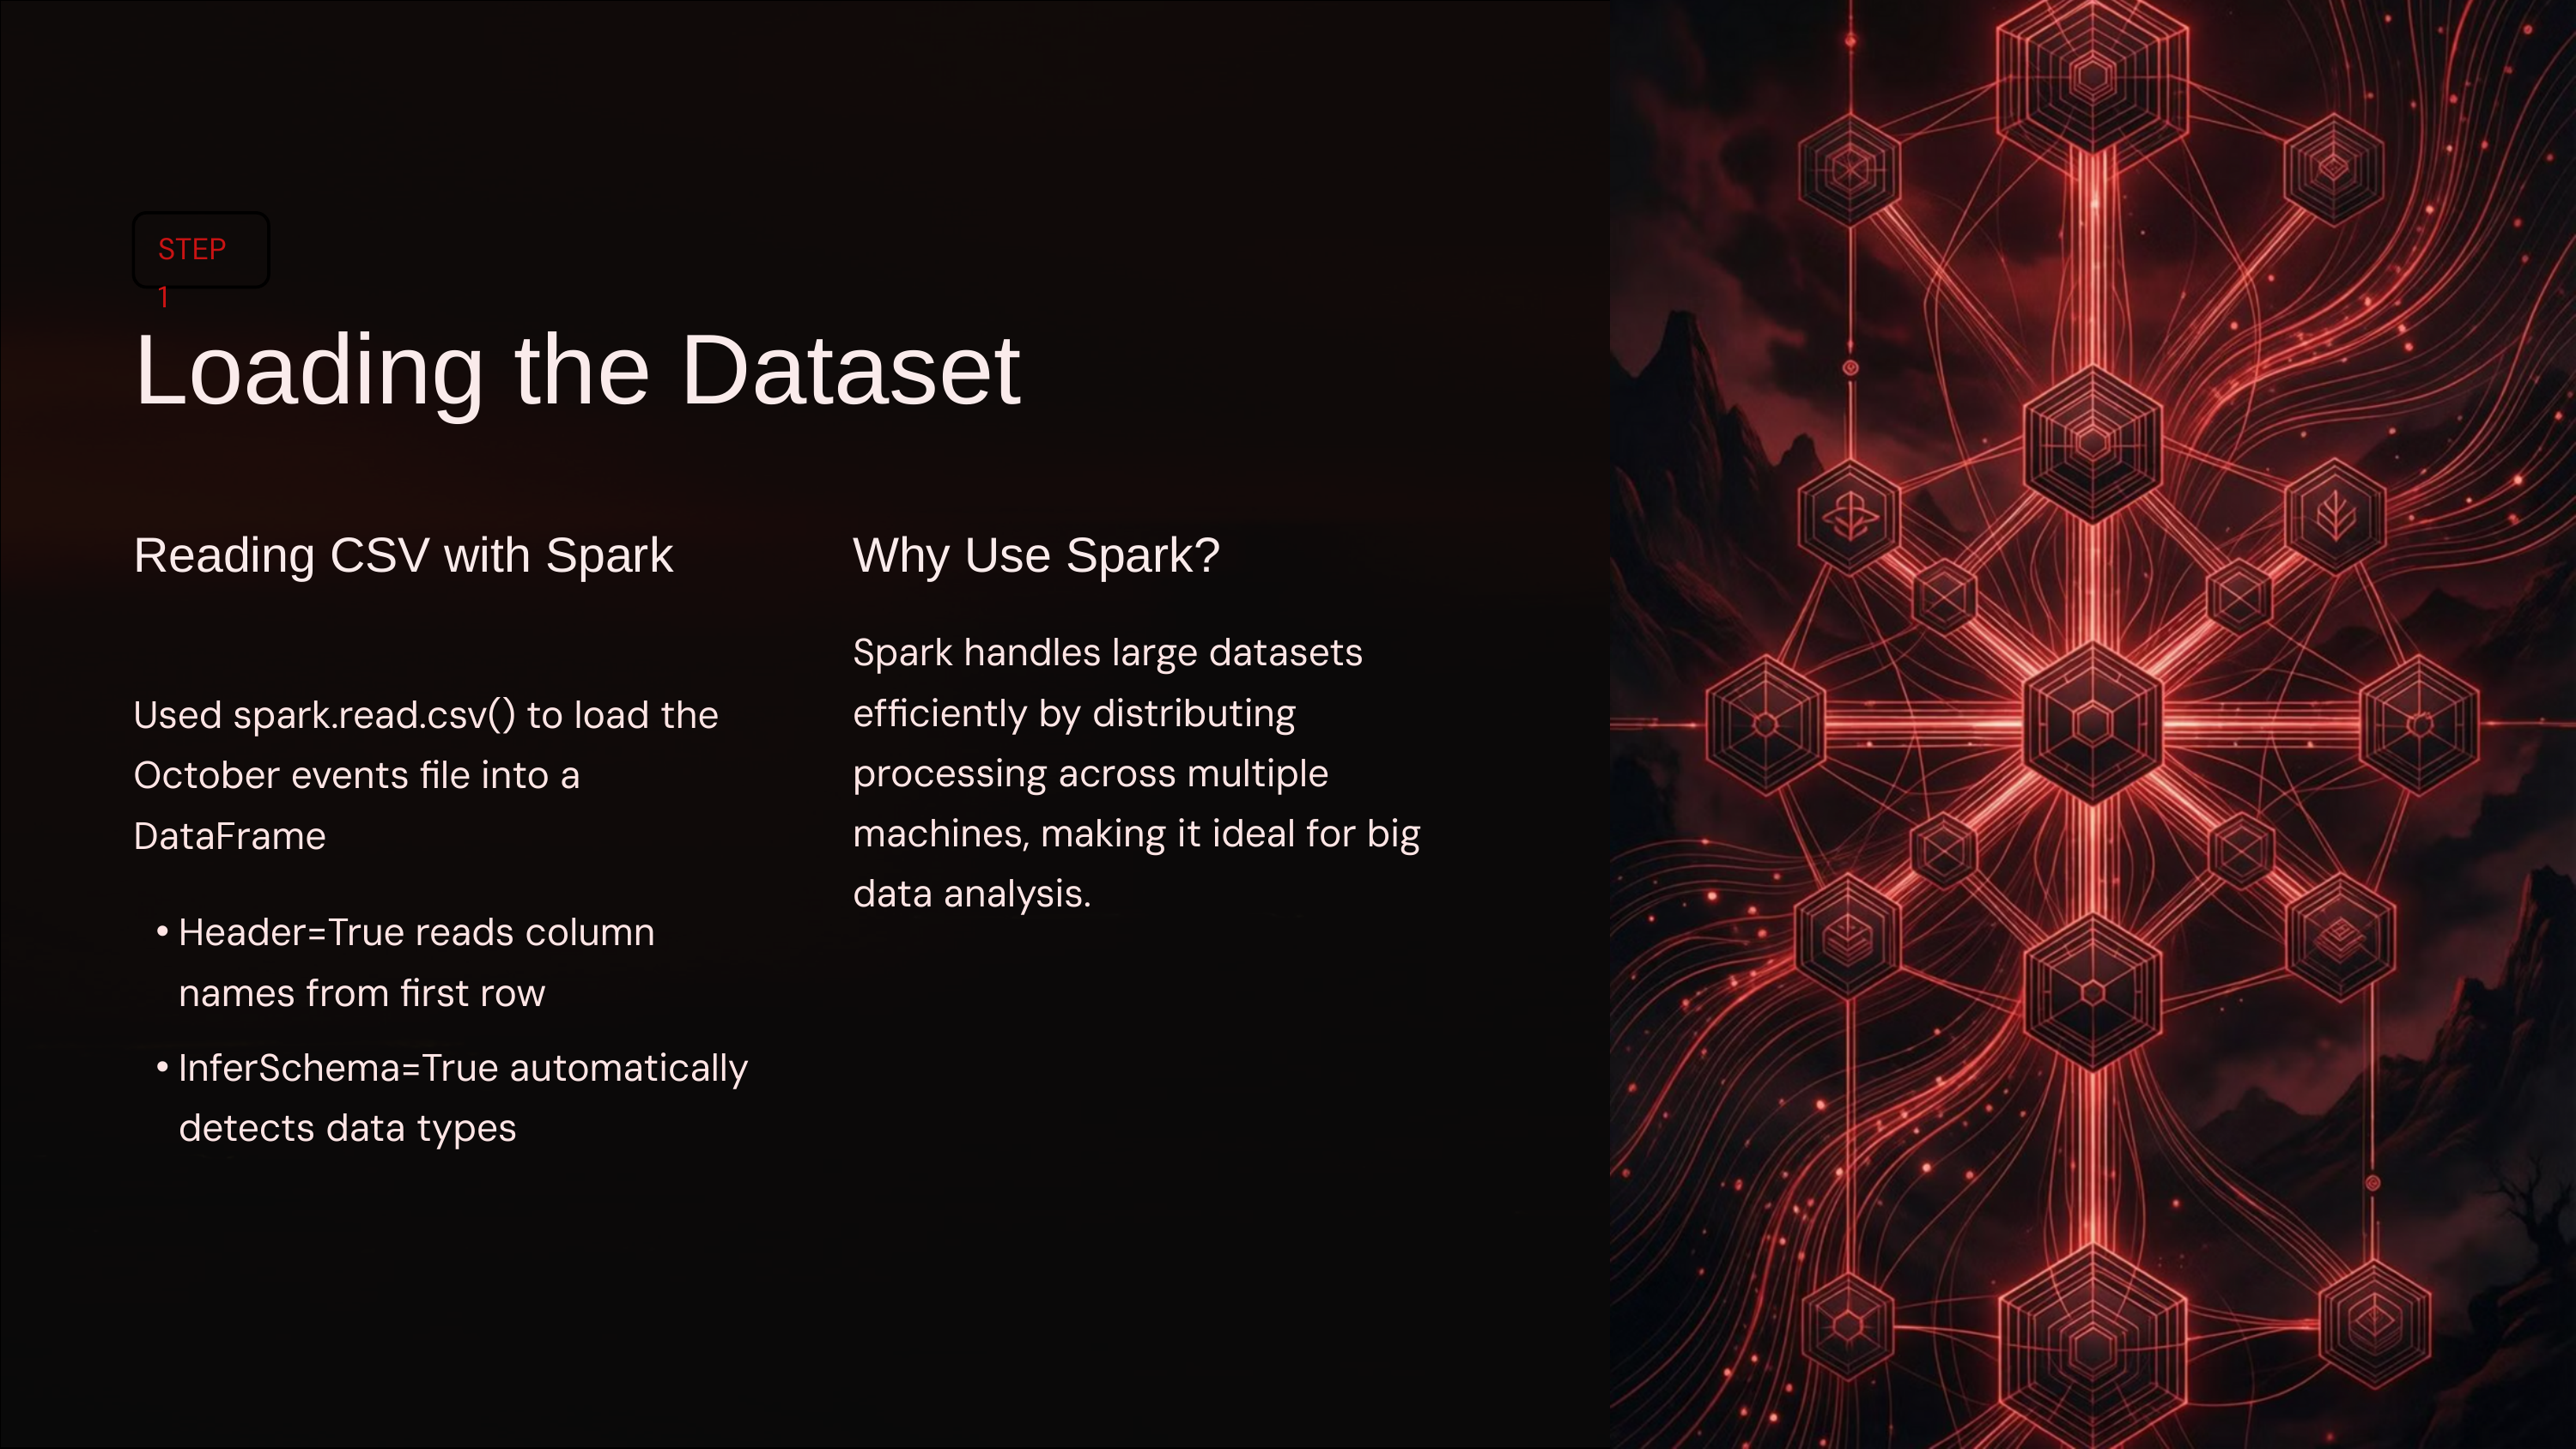

STEP 1
Loading the Dataset
Reading CSV with Spark
Why Use Spark?
Spark handles large datasets efficiently by distributing processing across multiple machines, making it ideal for big data analysis.
Used spark.read.csv() to load the October events file into a DataFrame
Header=True reads column names from first row
InferSchema=True automatically detects data types